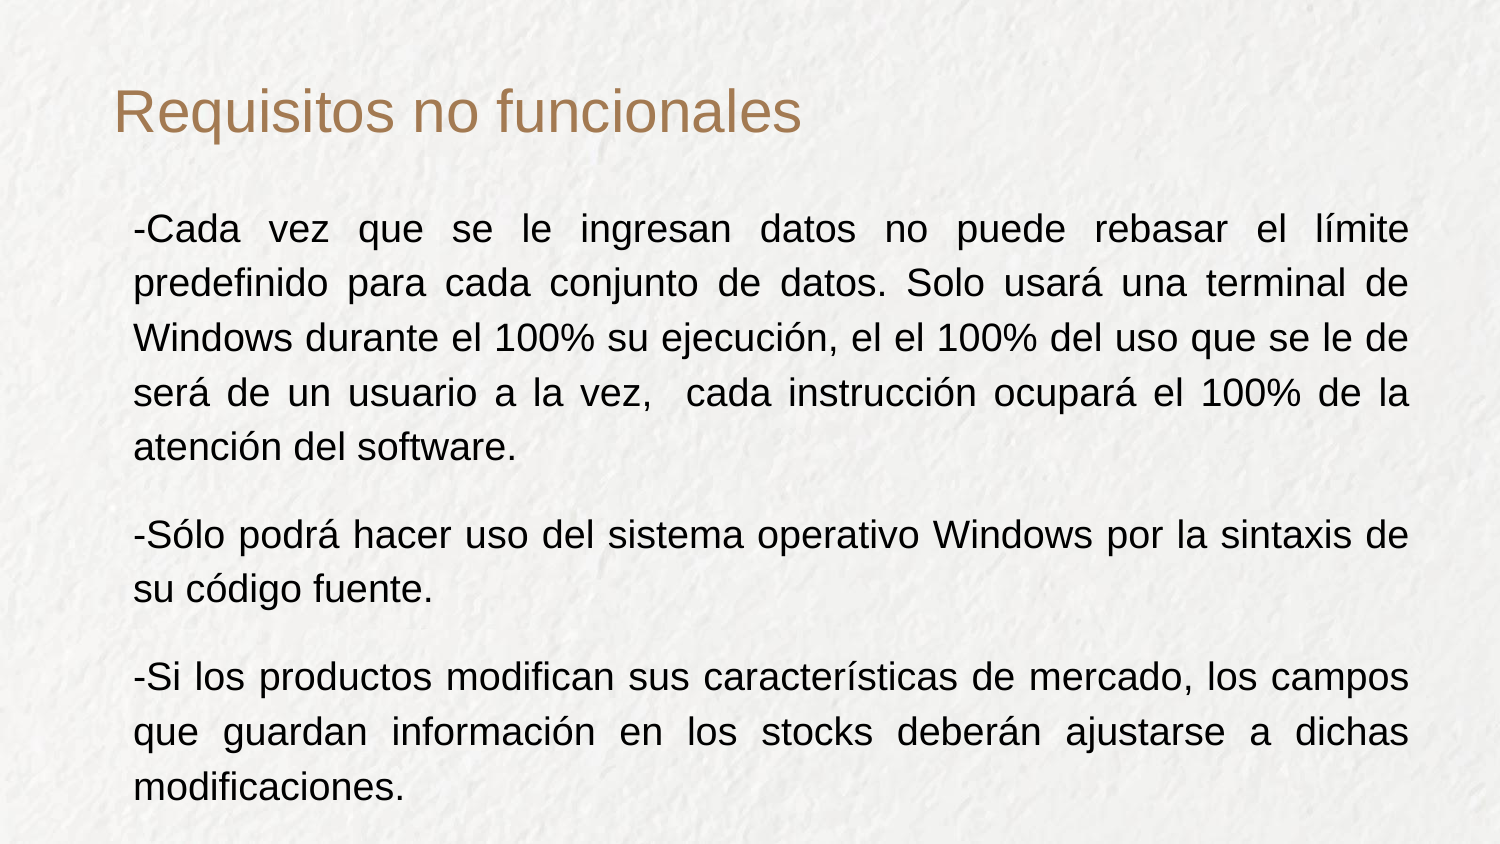

# Requisitos no funcionales
-Cada vez que se le ingresan datos no puede rebasar el límite predefinido para cada conjunto de datos. Solo usará una terminal de Windows durante el 100% su ejecución, el el 100% del uso que se le de será de un usuario a la vez,  cada instrucción ocupará el 100% de la atención del software.
-Sólo podrá hacer uso del sistema operativo Windows por la sintaxis de su código fuente.
-Si los productos modifican sus características de mercado, los campos que guardan información en los stocks deberán ajustarse a dichas modificaciones.